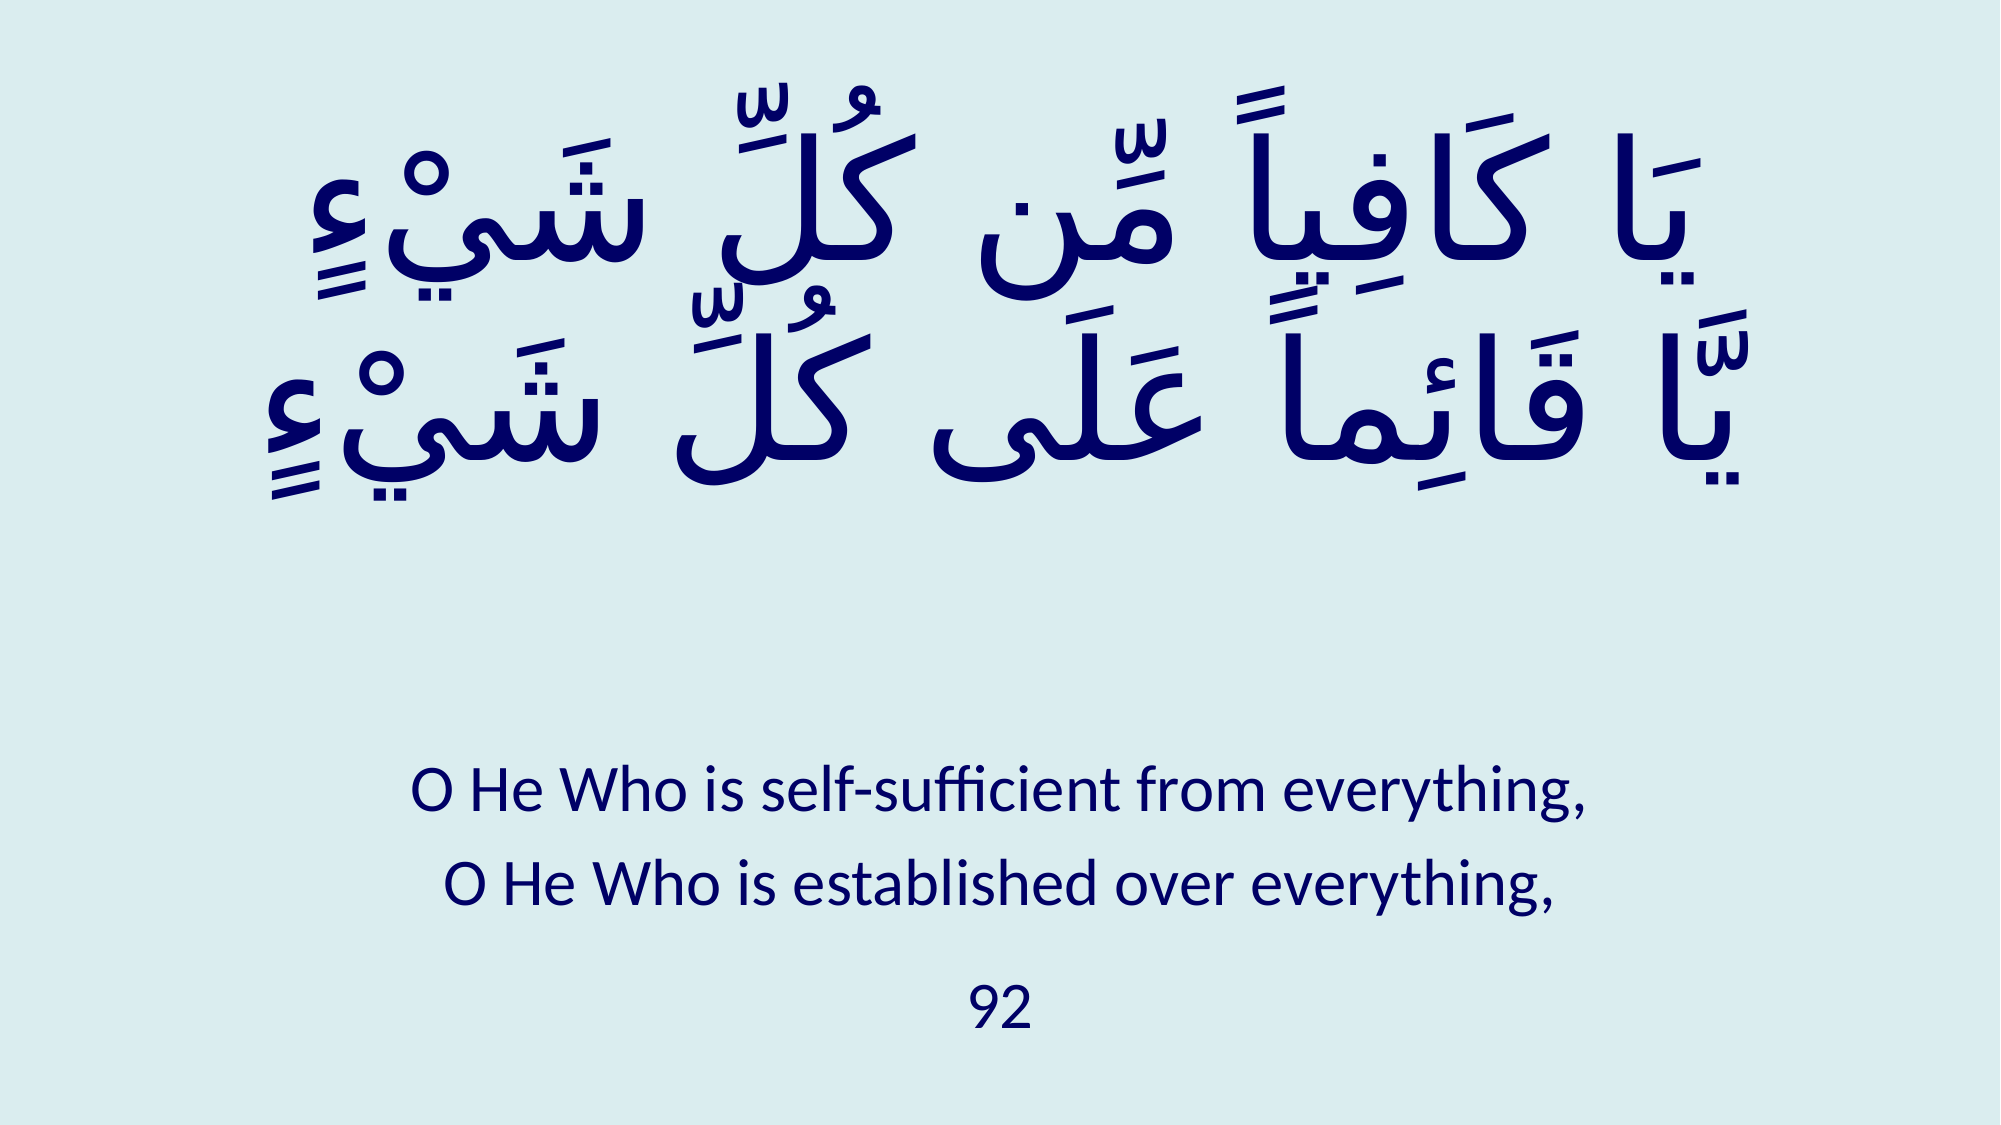

# يَا كَافِياً مِّن كُلِّ شَيْءٍ يَّا قَائِماً عَلَى كُلِّ شَيْءٍ
O He Who is self-sufficient from everything,
O He Who is established over everything,
92